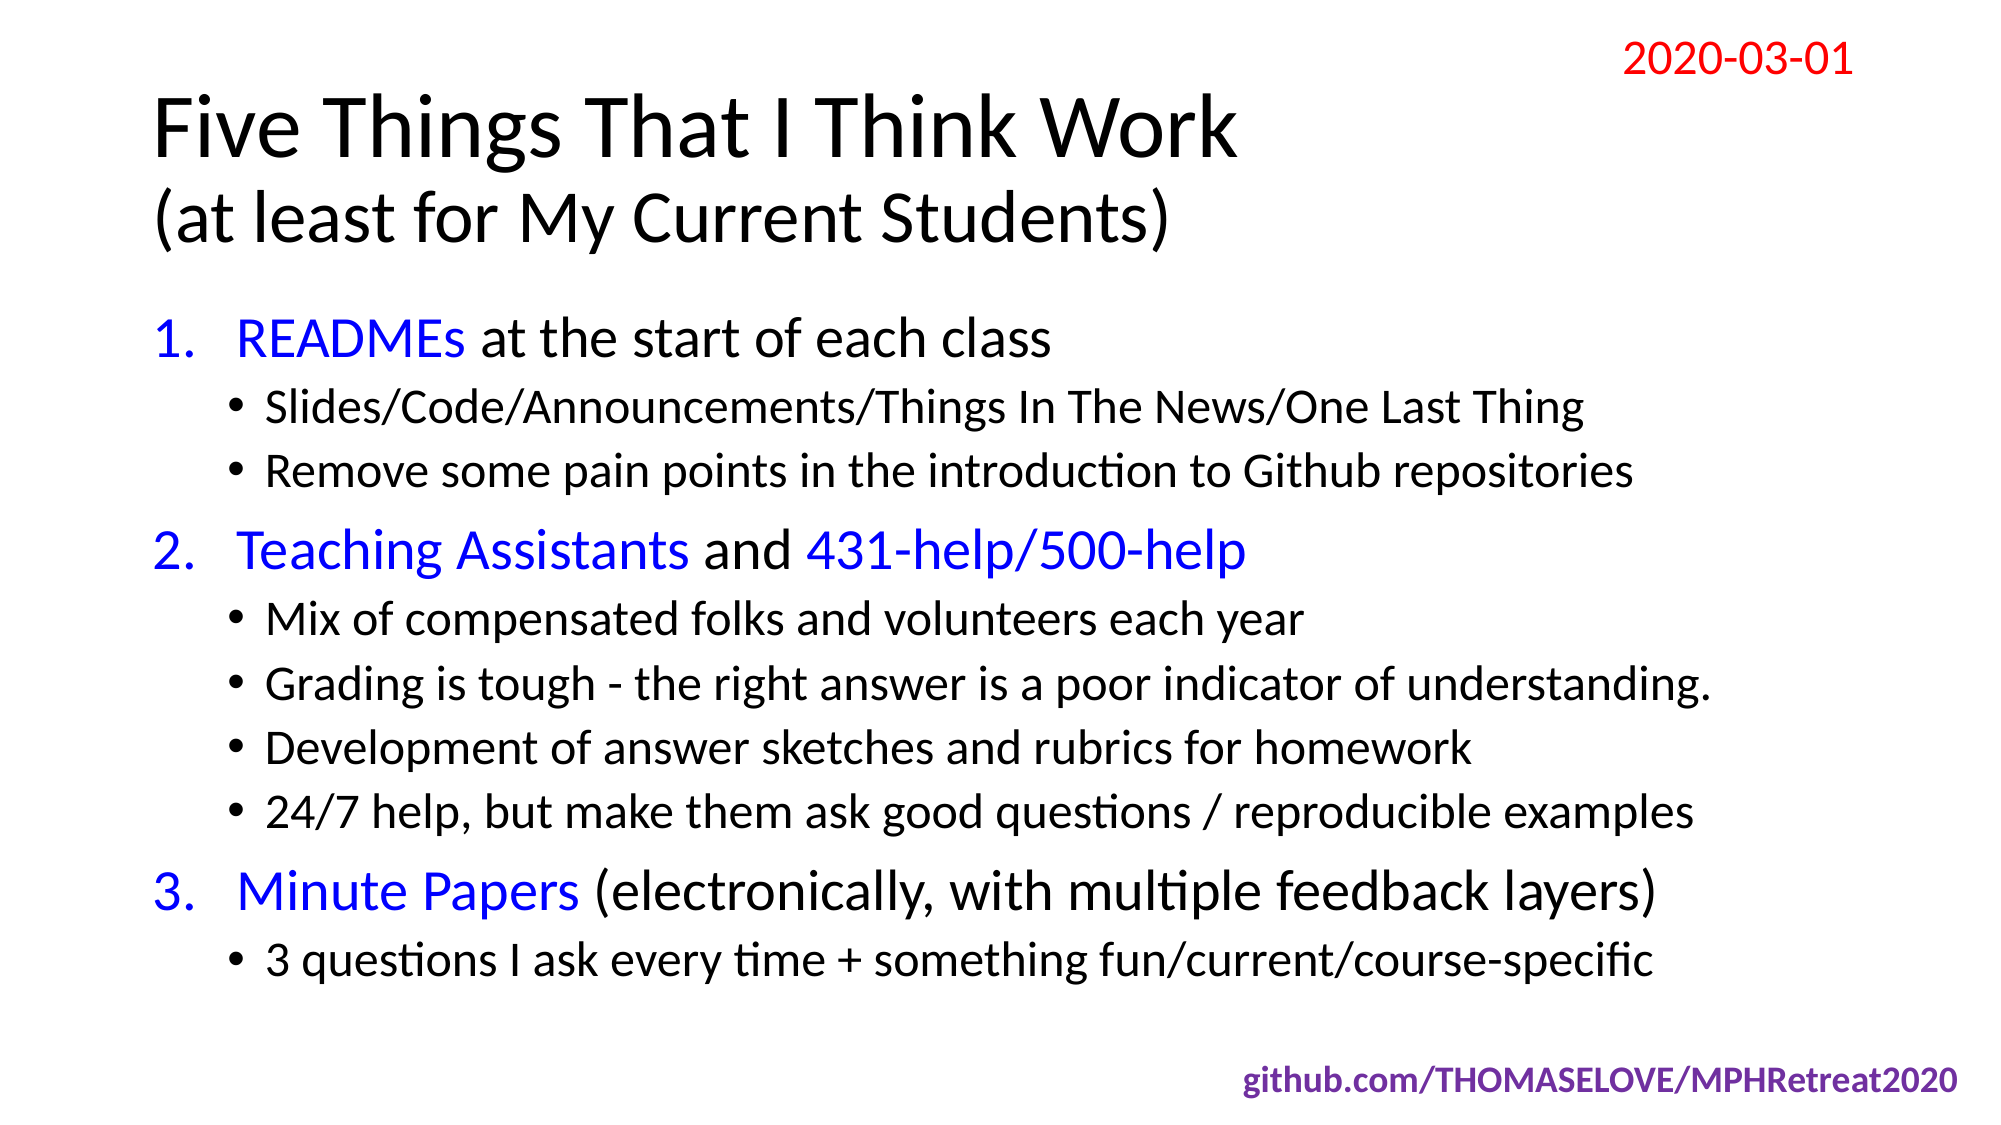

2020-03-01
# Five Things That I Think Work (at least for My Current Students)
READMEs at the start of each class
Slides/Code/Announcements/Things In The News/One Last Thing
Remove some pain points in the introduction to Github repositories
Teaching Assistants and 431-help/500-help
Mix of compensated folks and volunteers each year
Grading is tough - the right answer is a poor indicator of understanding.
Development of answer sketches and rubrics for homework
24/7 help, but make them ask good questions / reproducible examples
Minute Papers (electronically, with multiple feedback layers)
3 questions I ask every time + something fun/current/course-specific
19
github.com/THOMASELOVE/MPHRetreat2020